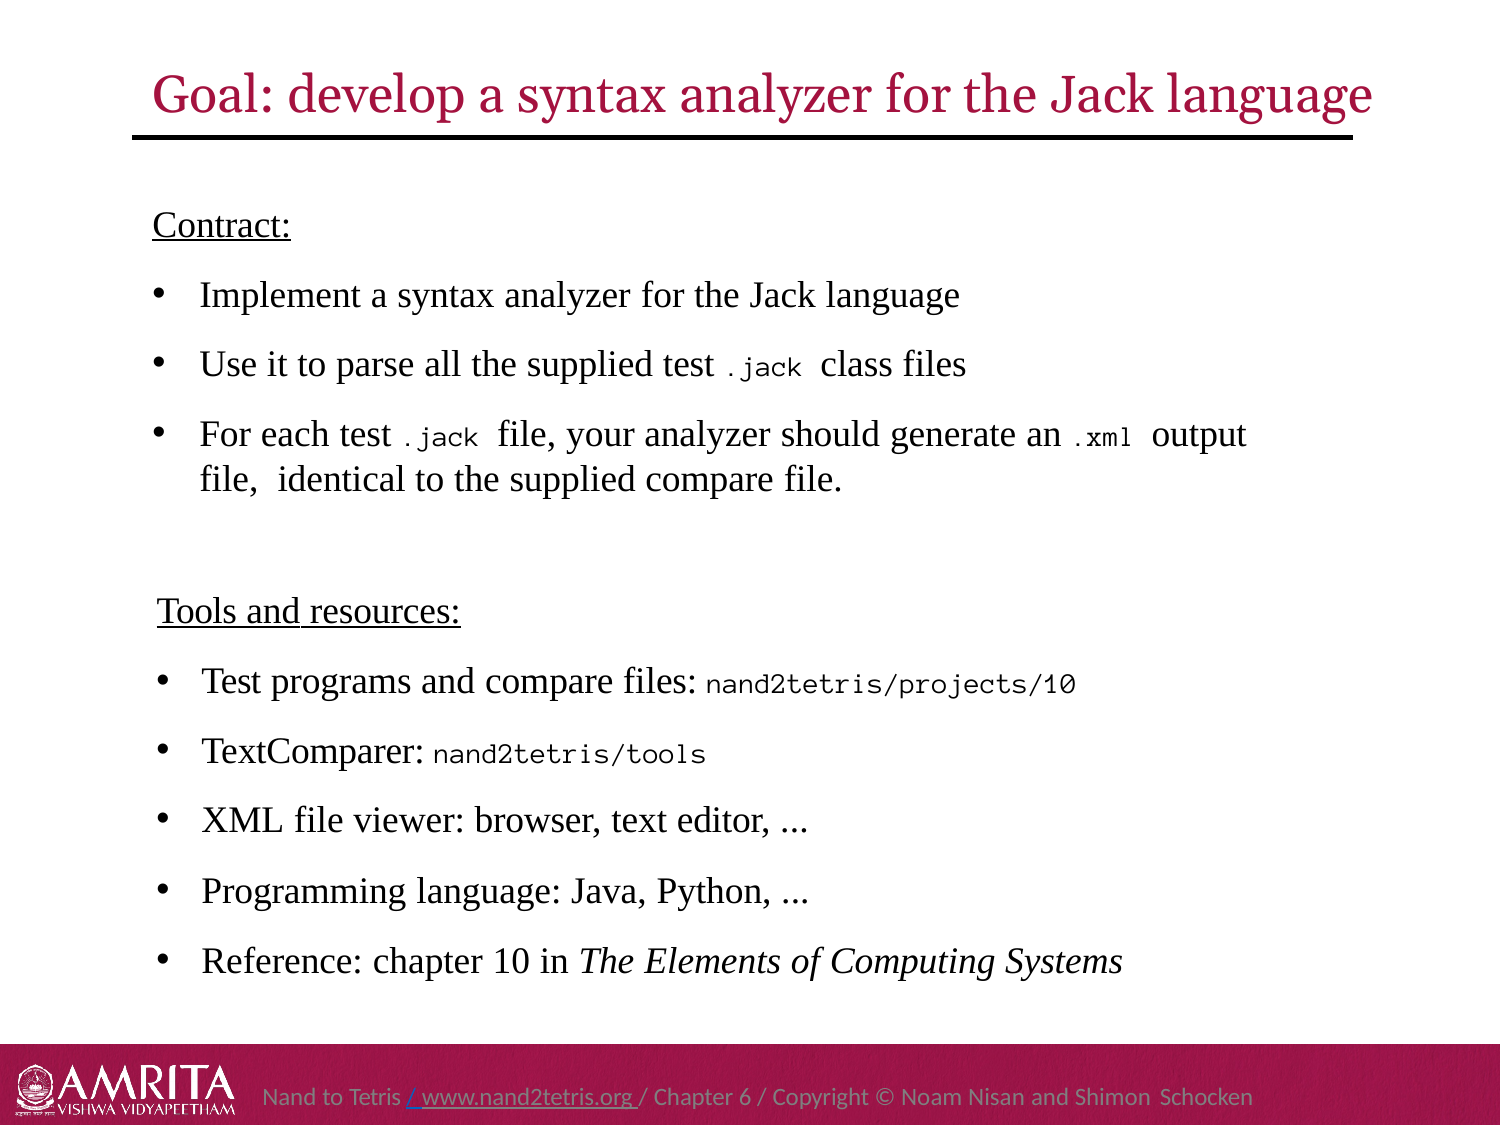

# Goal: develop a syntax analyzer for the Jack language

Contract:
Implement a syntax analyzer for the Jack language
Use it to parse all the supplied test .jack class files
For each test .jack file, your analyzer should generate an .xml output file,  identical to the supplied compare file.

Tools and resources:
Test programs and compare files: nand2tetris/projects/10
TextComparer: nand2tetris/tools
XML file viewer: browser, text editor, ...
Programming language: Java, Python, ...
Reference: chapter 10 in The Elements of Computing Systems

Nand to Tetris / www.nand2tetris.org / Chapter 6 / Copyright © Noam Nisan and Shimon Schocken